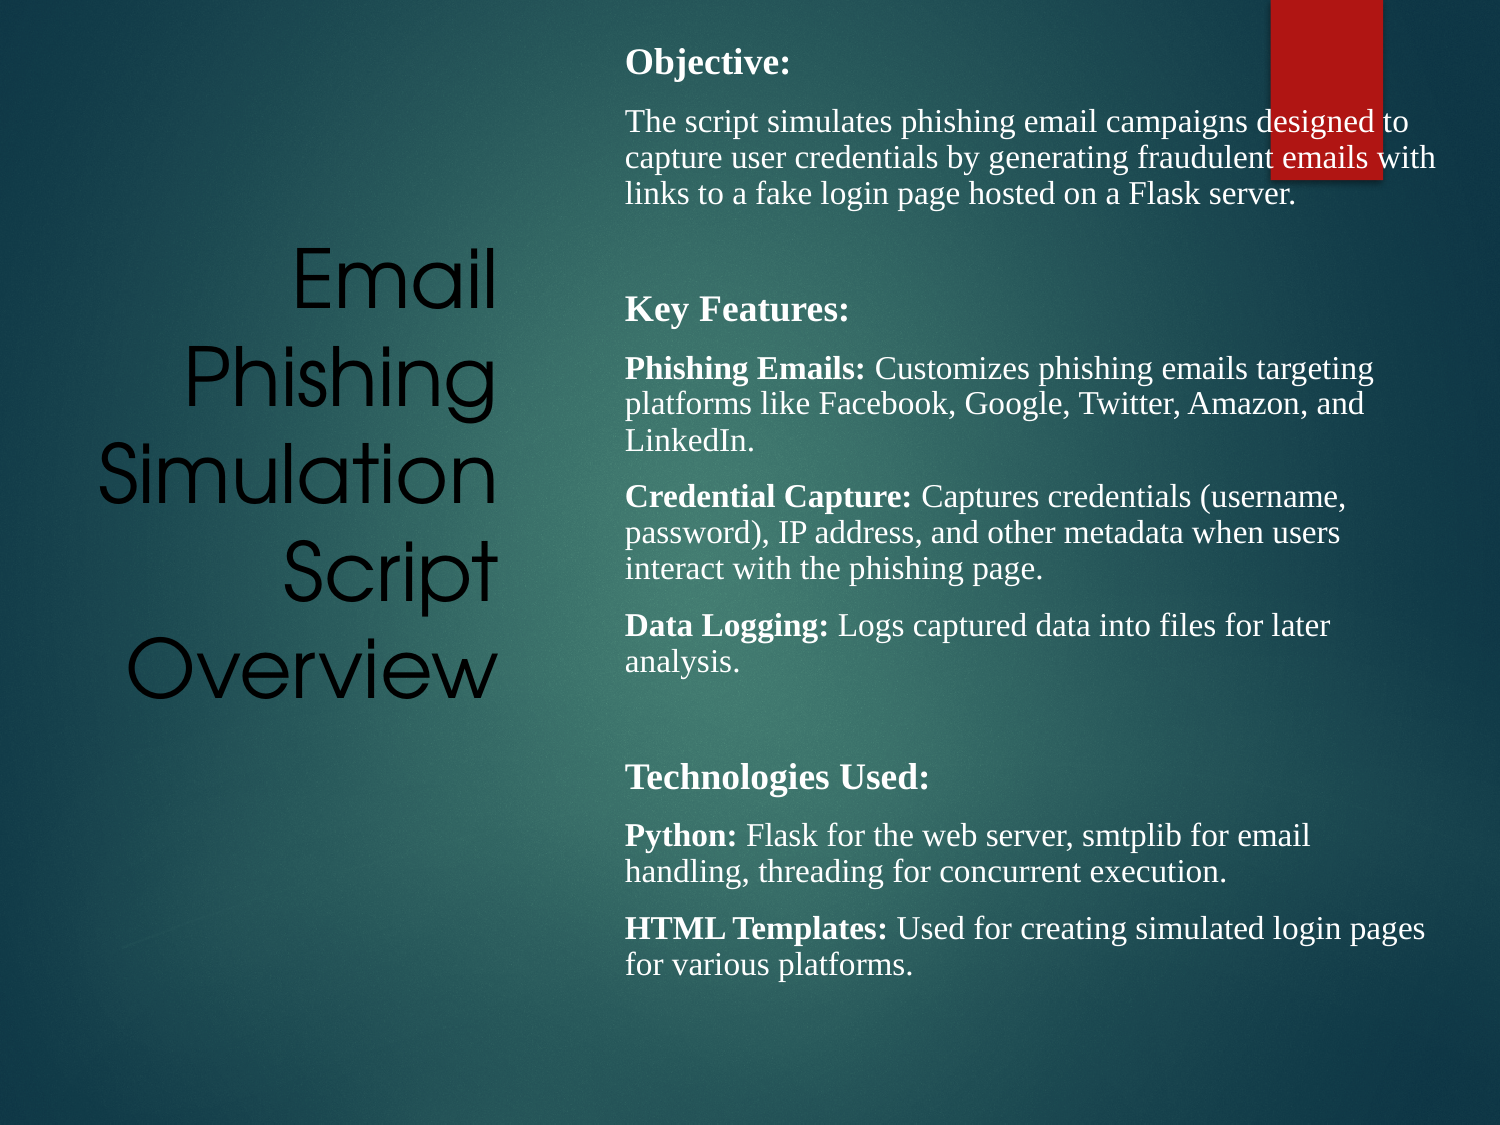

Objective:
The script simulates phishing email campaigns designed to capture user credentials by generating fraudulent emails with links to a fake login page hosted on a Flask server.

Key Features:
Phishing Emails: Customizes phishing emails targeting platforms like Facebook, Google, Twitter, Amazon, and LinkedIn.
Credential Capture: Captures credentials (username, password), IP address, and other metadata when users interact with the phishing page.
Data Logging: Logs captured data into files for later analysis.

Technologies Used:
Python: Flask for the web server, smtplib for email handling, threading for concurrent execution.
HTML Templates: Used for creating simulated login pages for various platforms.
# Email Phishing Simulation Script Overview